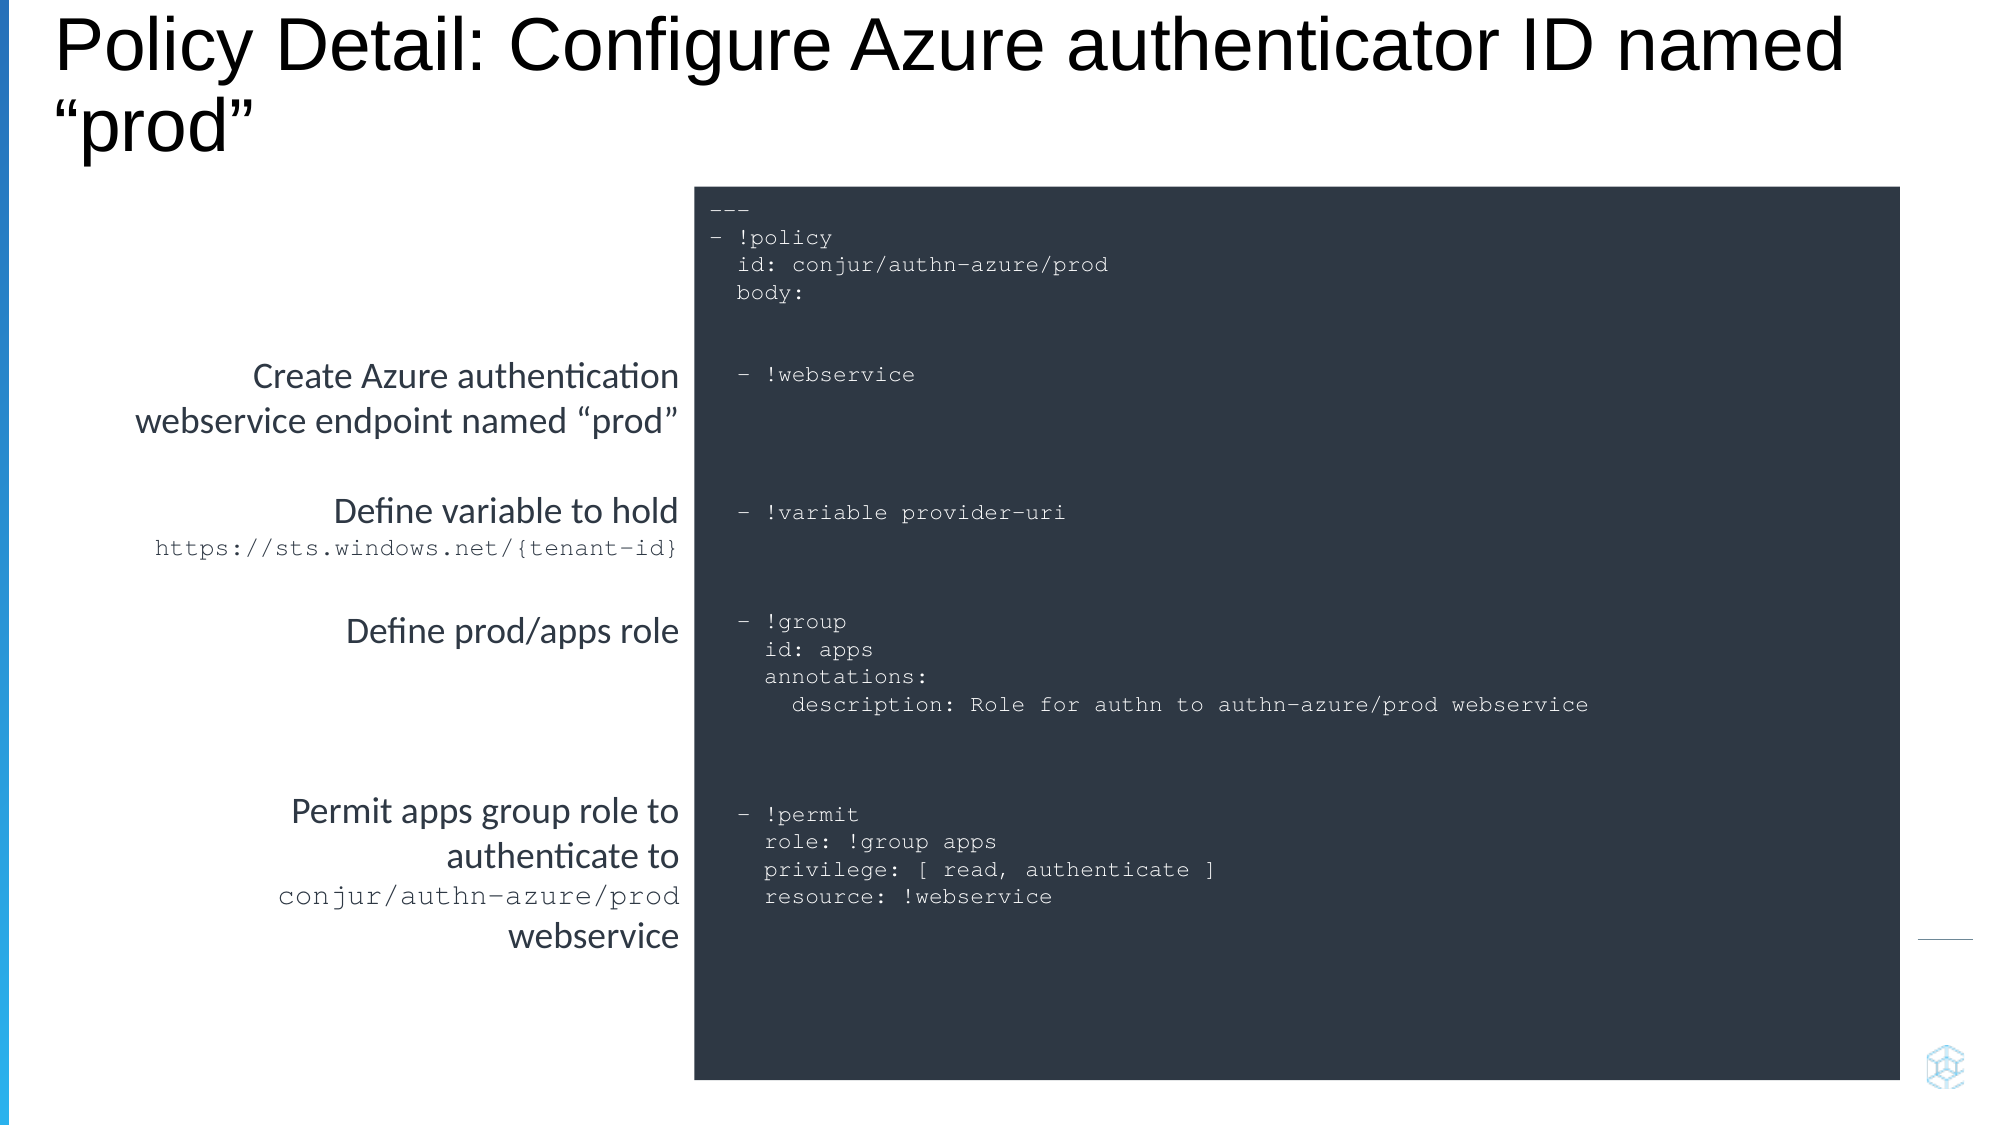

# Policy Detail: Configure Azure authenticator ID named “prod”
---
- !policy
  id: conjur/authn-azure/prod
  body:

  - !webservice

  - !variable provider-uri

  - !group
    id: apps
    annotations:
      description: Role for authn to authn-azure/prod webservice

  - !permit
    role: !group apps
    privilege: [ read, authenticate ]
    resource: !webservice

Create Azure authentication webservice endpoint named “prod”

Define variable to hold https://sts.windows.net/{tenant-id}

Define prod/apps role

Permit apps group role to authenticate to
conjur/authn-azure/prod webservice